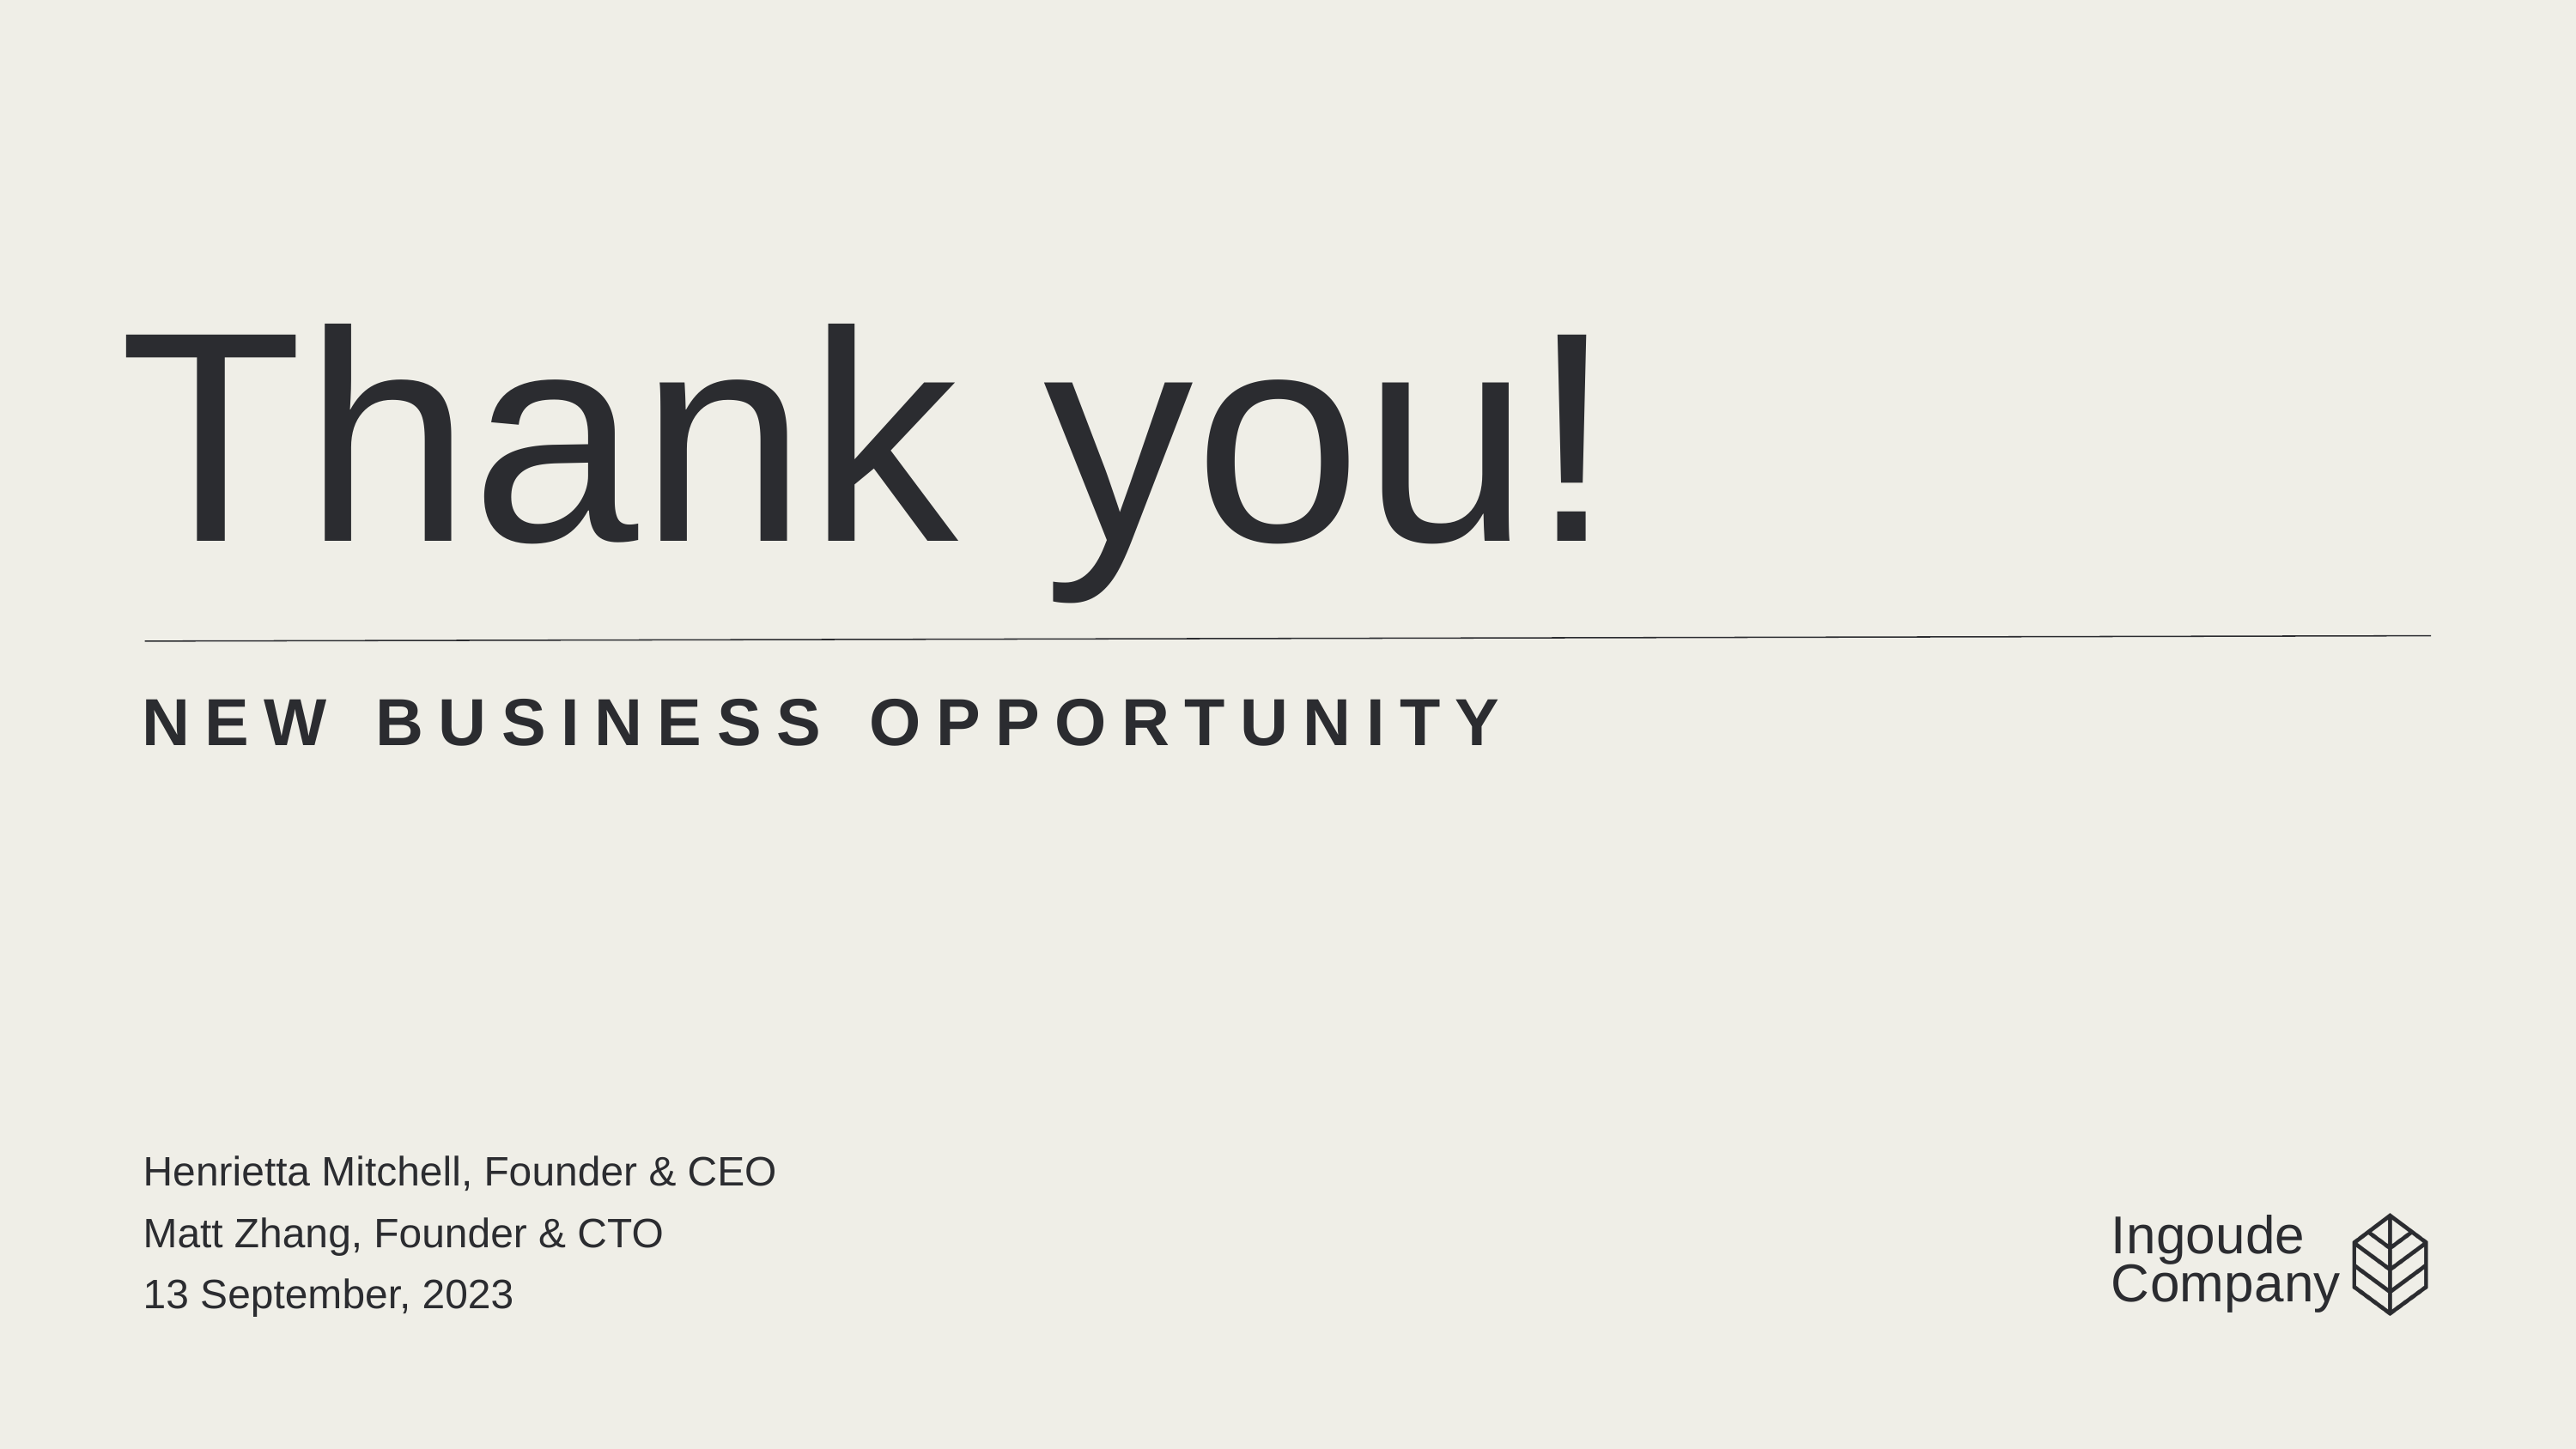

Thank you!

NEW BUSINESS OPPORTUNITY
Henrietta Mitchell, Founder & CEO
Matt Zhang, Founder & CTO
13 September, 2023

Ingoude Company